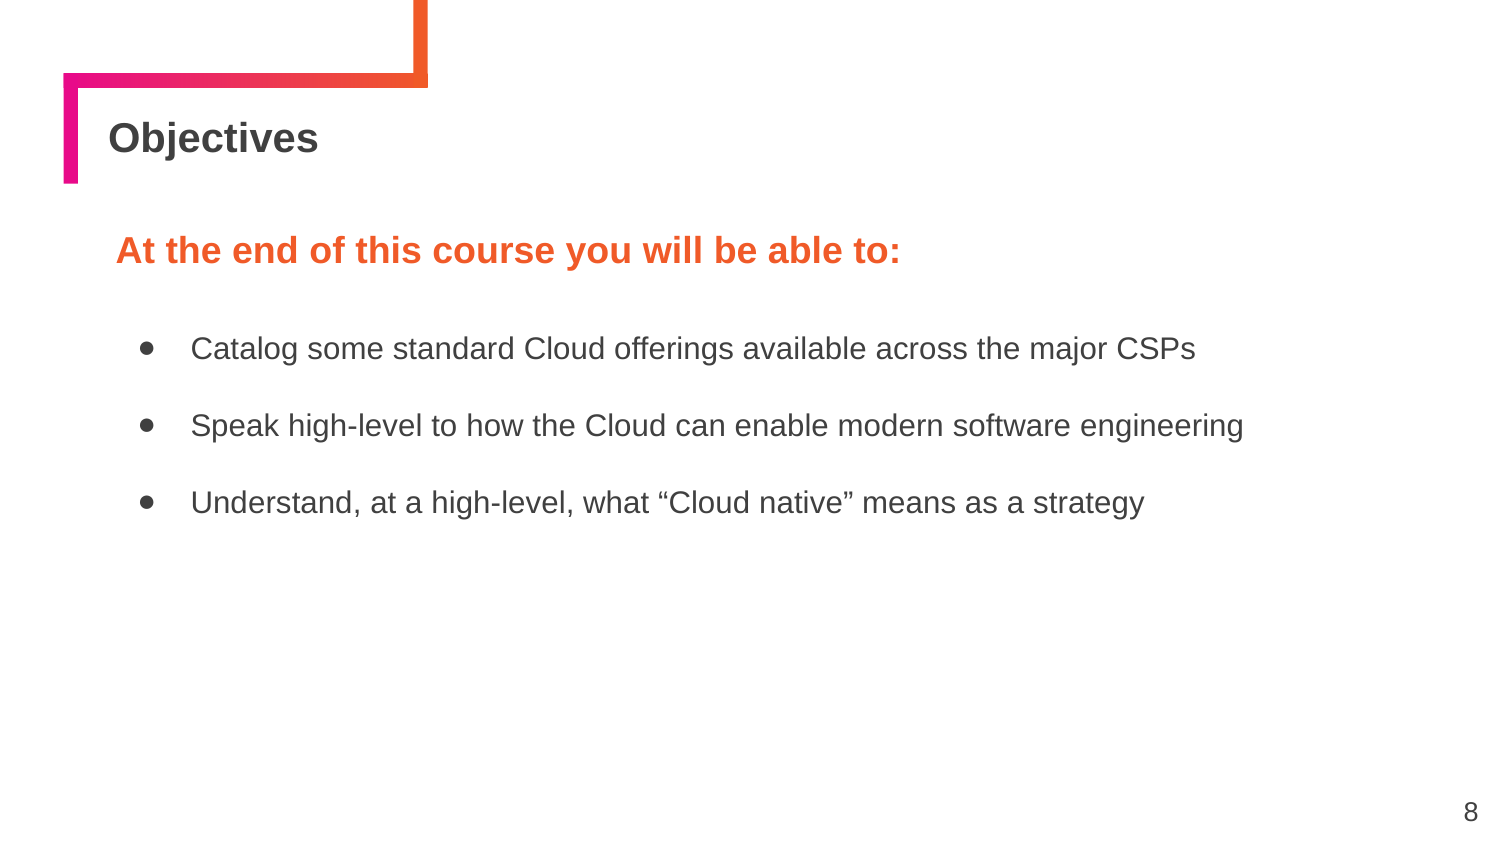

# Objectives
At the end of this course you will be able to:
Catalog some standard Cloud offerings available across the major CSPs
Speak high-level to how the Cloud can enable modern software engineering
Understand, at a high-level, what “Cloud native” means as a strategy
8